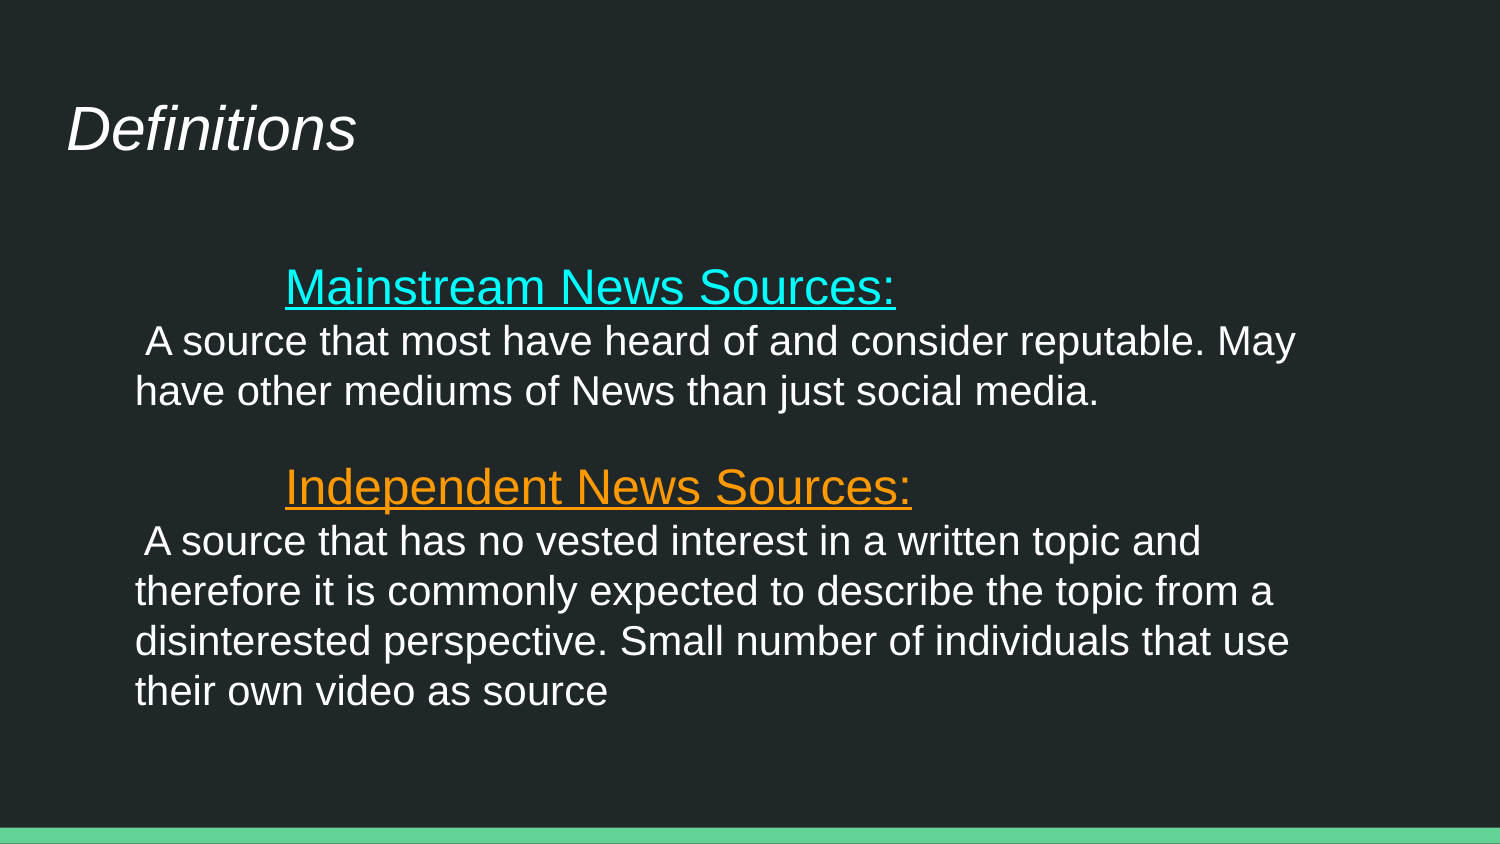

# Definitions

	Mainstream News Sources:
 A source that most have heard of and consider reputable. May have other mediums of News than just social media.

	Independent News Sources:
 A source that has no vested interest in a written topic and therefore it is commonly expected to describe the topic from a disinterested perspective. Small number of individuals that use their own video as source